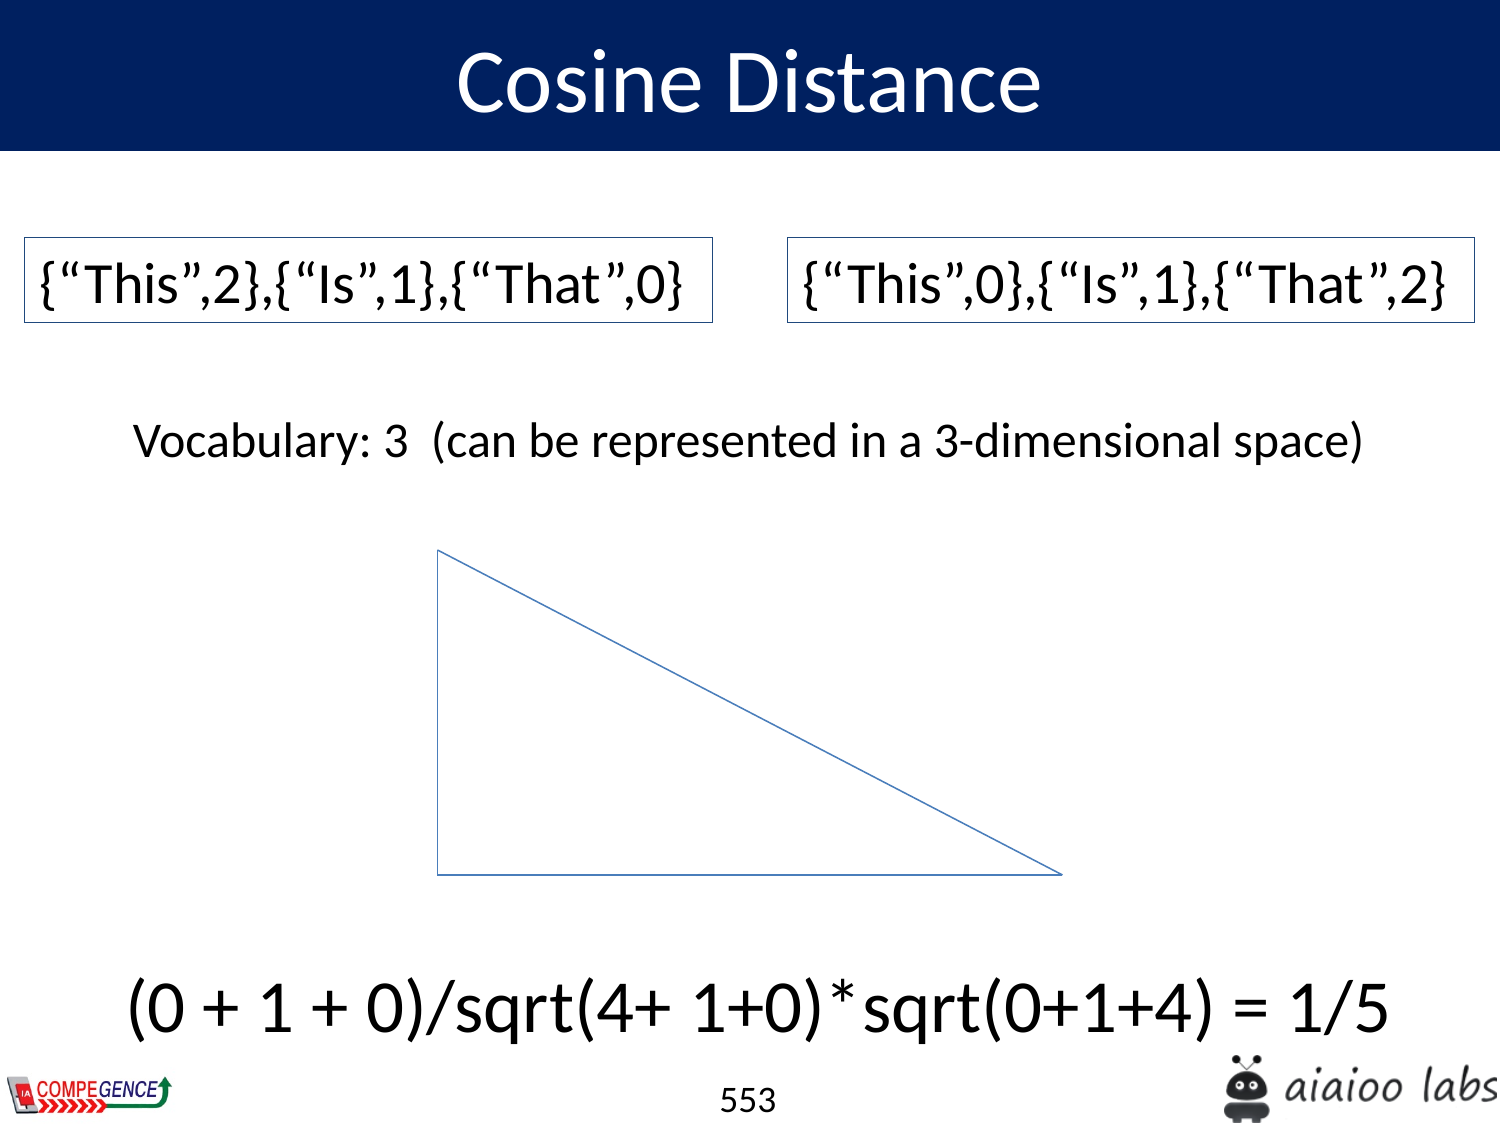

Cosine Distance
{“This”,2},{“Is”,1},{“That”,0}
{“This”,0},{“Is”,1},{“That”,2}
Vocabulary: 3  (can be represented in a 3-dimensional space)
(0 + 1 + 0)/sqrt(4+ 1+0)*sqrt(0+1+4) = 1/5